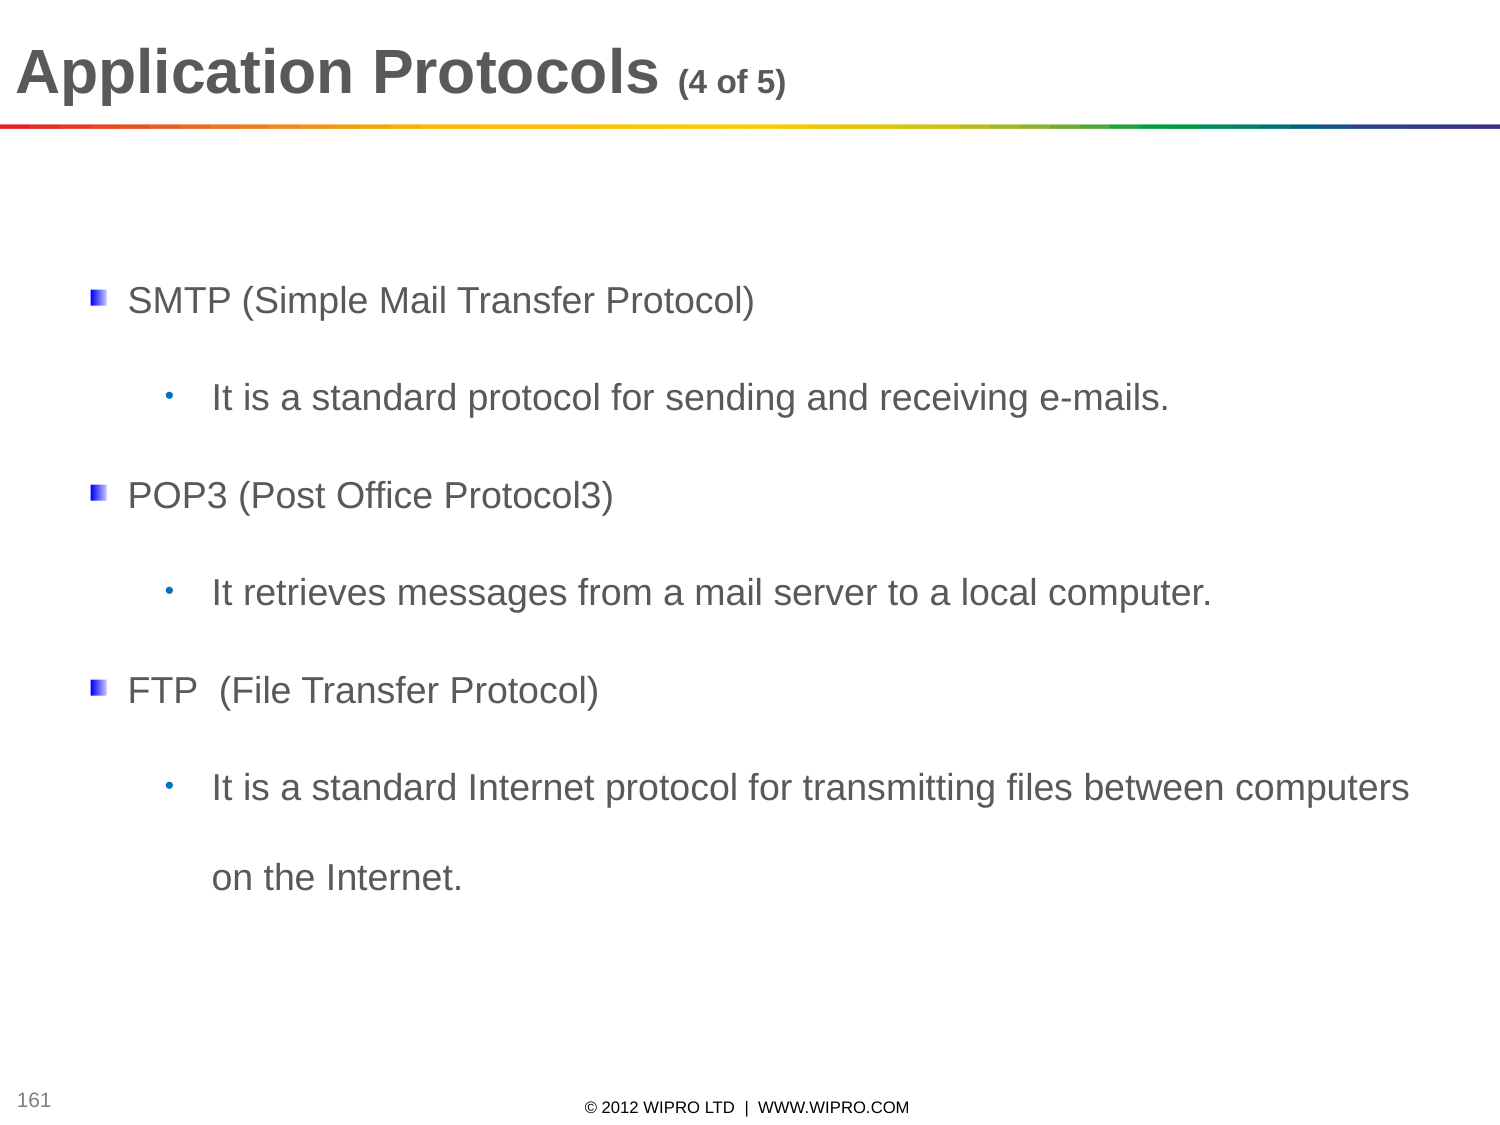

Application Protocols (4 of 5)
SMTP (Simple Mail Transfer Protocol)
It is a standard protocol for sending and receiving e-mails.
POP3 (Post Office Protocol3)
It retrieves messages from a mail server to a local computer.
FTP  (File Transfer Protocol)
It is a standard Internet protocol for transmitting files between computers on the Internet.